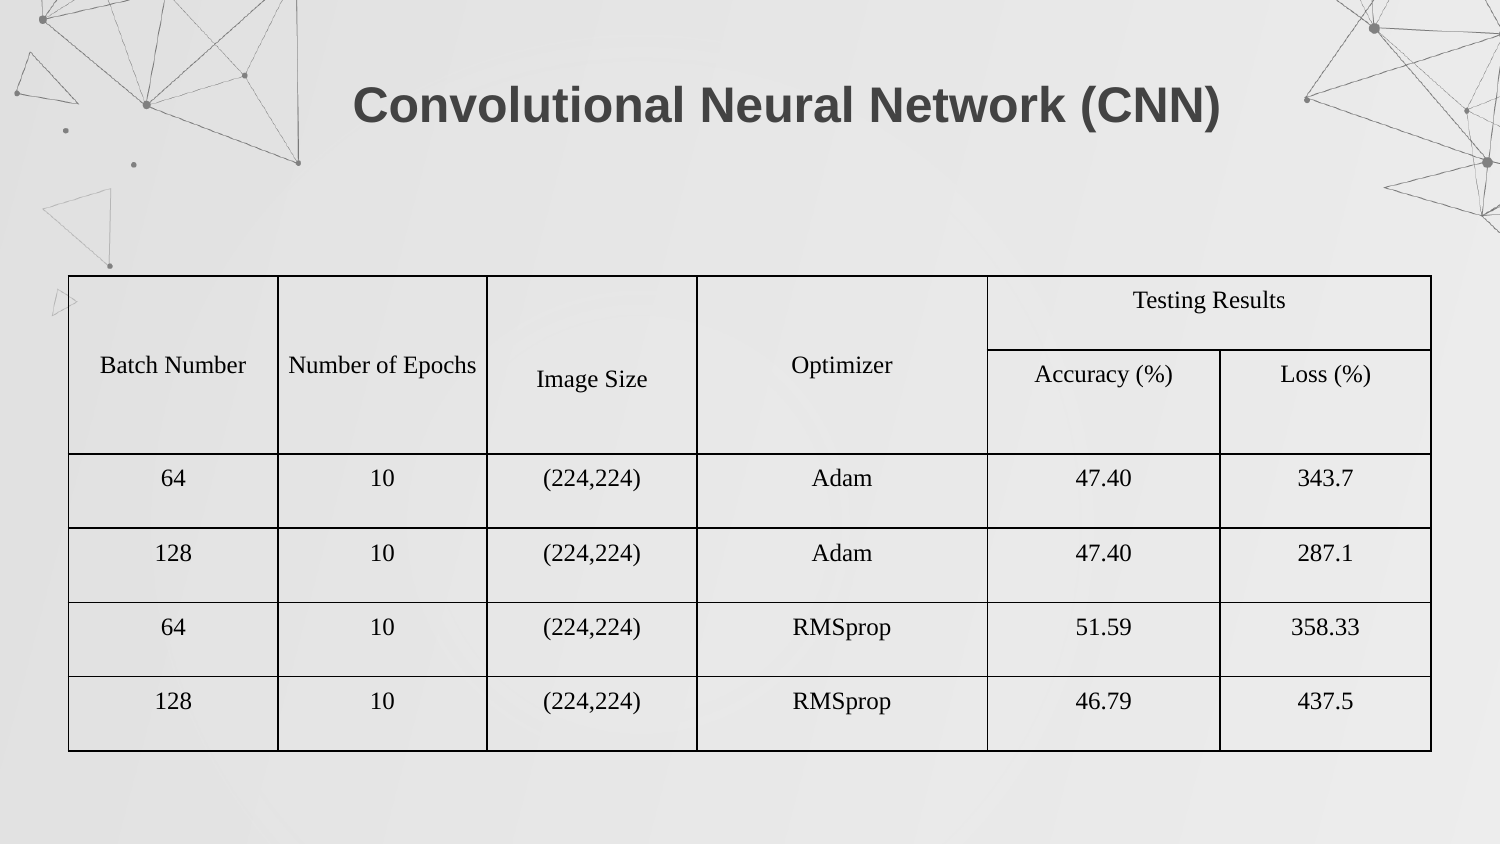

# Convolutional Neural Network (CNN)
| Batch Number | Number of Epochs | Image Size | Optimizer | Testing Results |  |
| --- | --- | --- | --- | --- | --- |
|  |  |  |  | Accuracy (%) | Loss (%) |
| 64 | 10 | (224,224) | Adam | 47.40 | 343.7 |
| 128 | 10 | (224,224) | Adam | 47.40 | 287.1 |
| 64 | 10 | (224,224) | RMSprop | 51.59 | 358.33 |
| 128 | 10 | (224,224) | RMSprop | 46.79 | 437.5 |